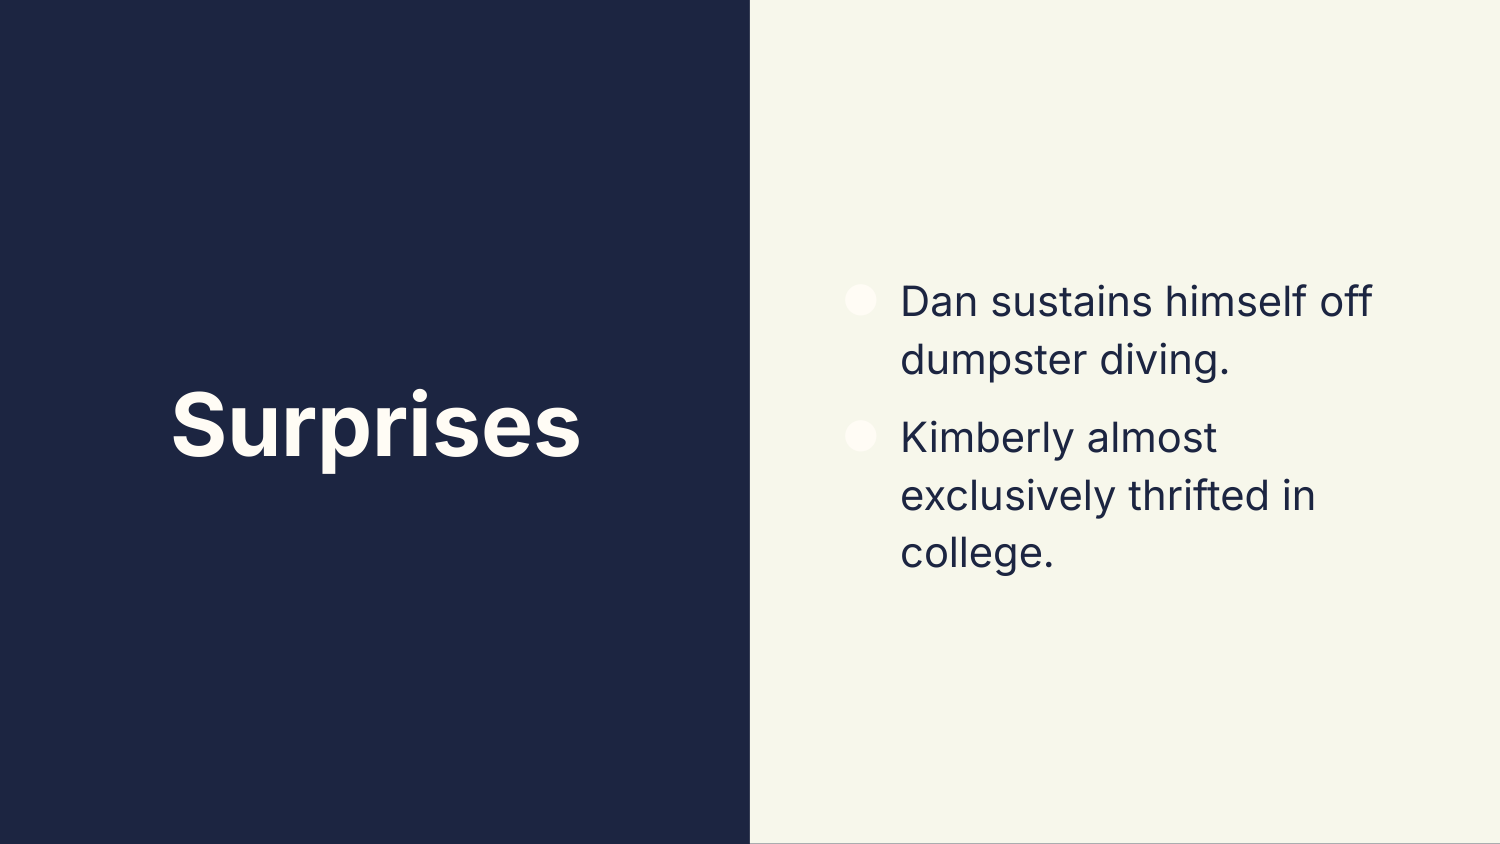

Dan sustains himself off dumpster diving.
Kimberly almost exclusively thrifted in college.
# Surprises